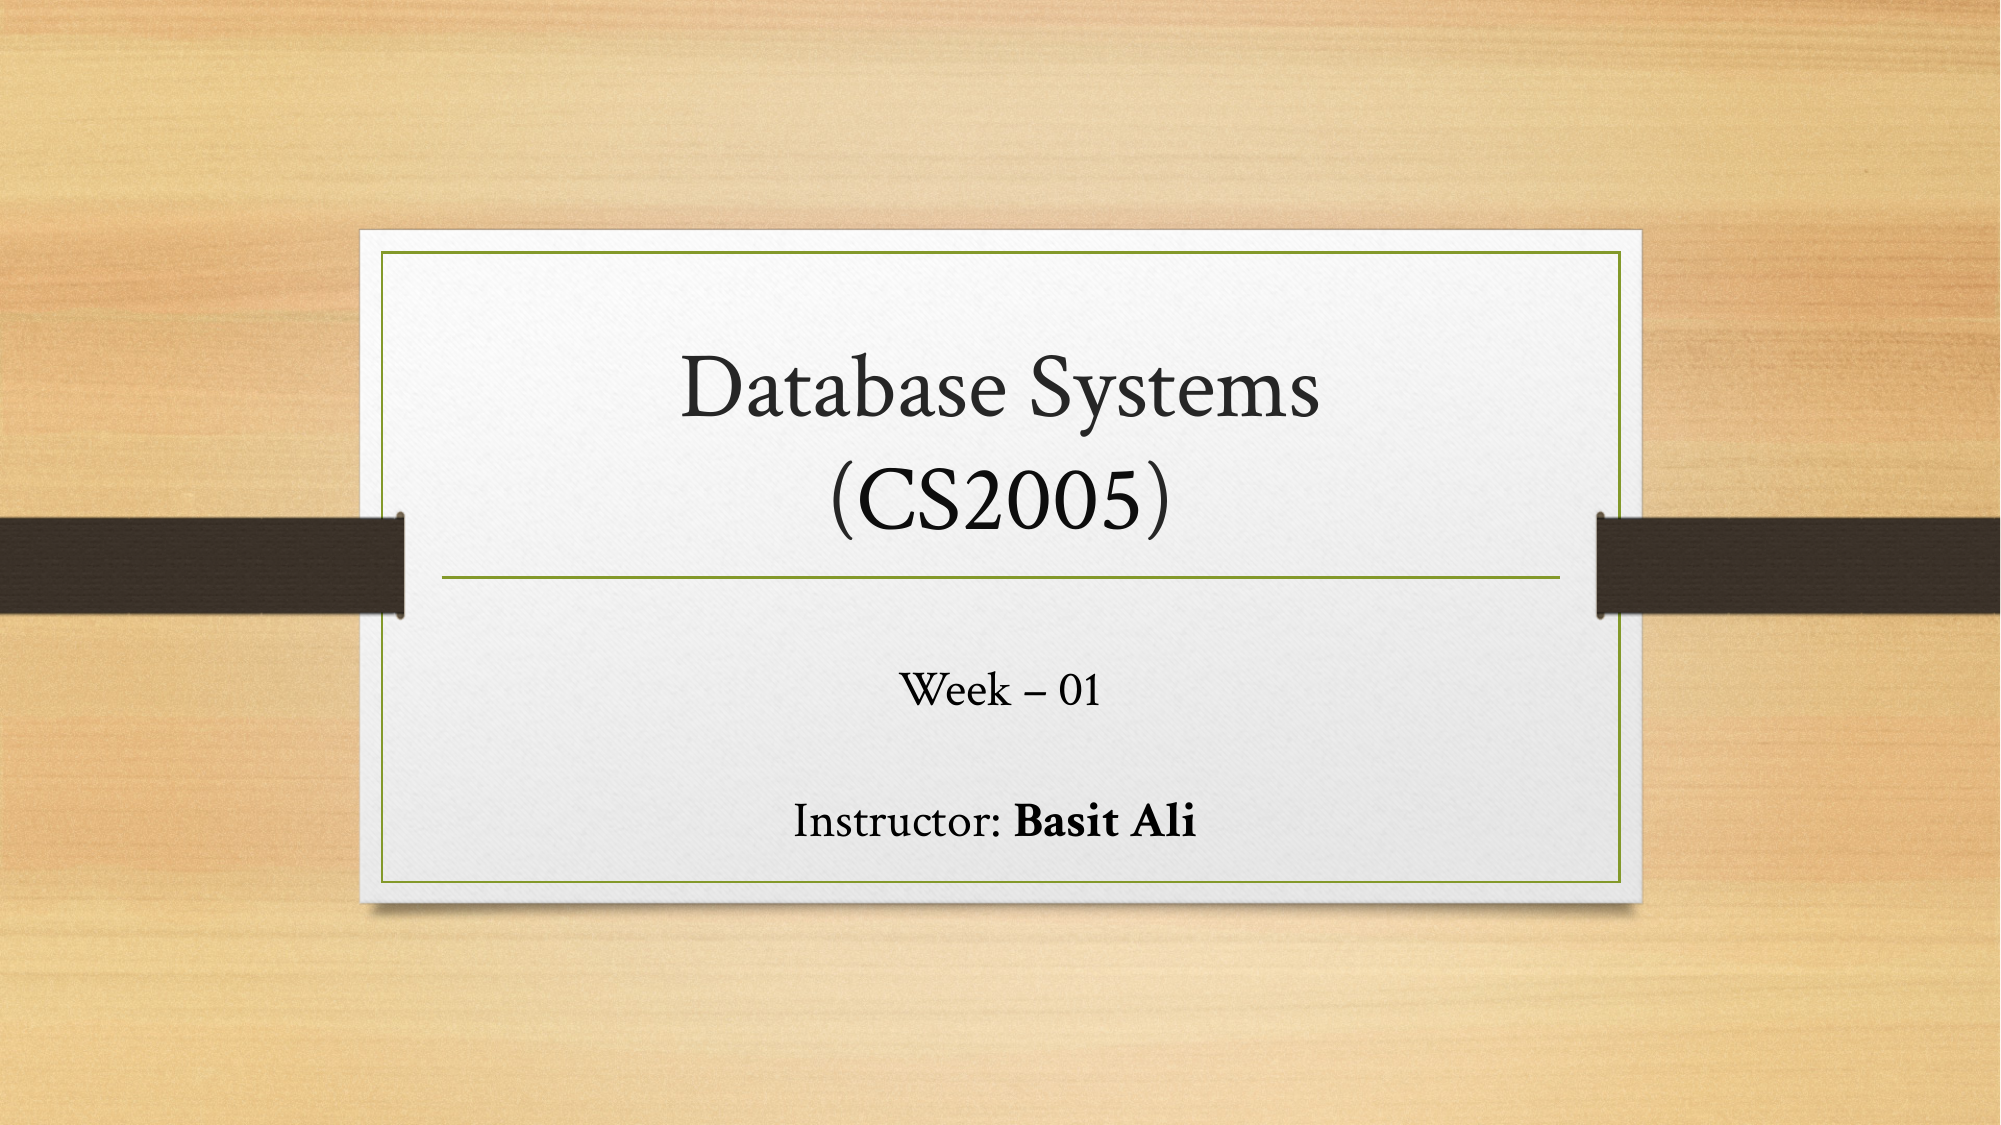

# Database Systems
(CS2005)

Week – 01

Instructor: Basit Ali